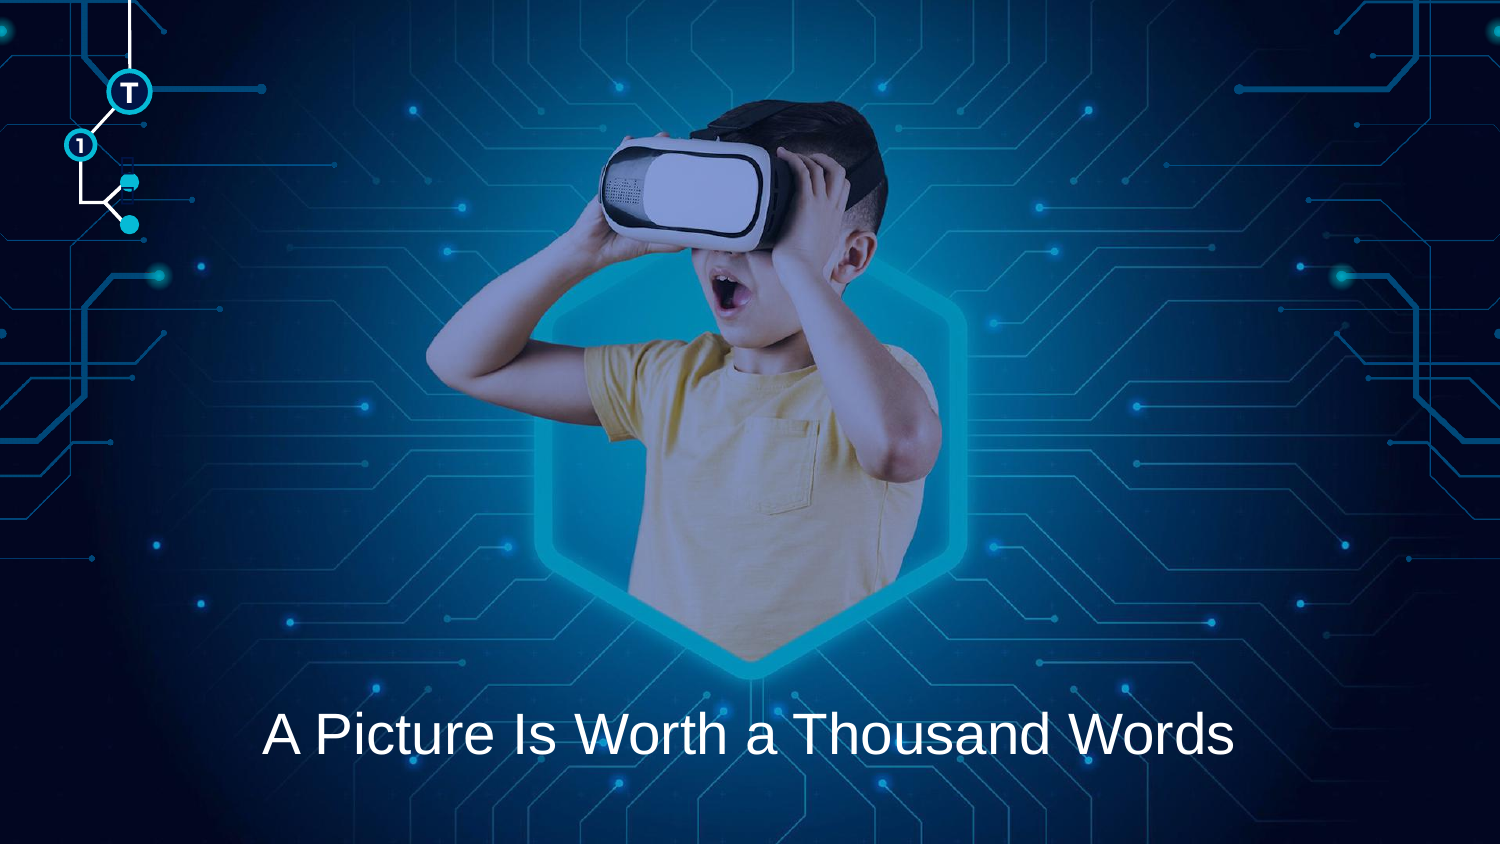

T
1
🠺

🠺
# A Picture Is Worth a Thousand Words